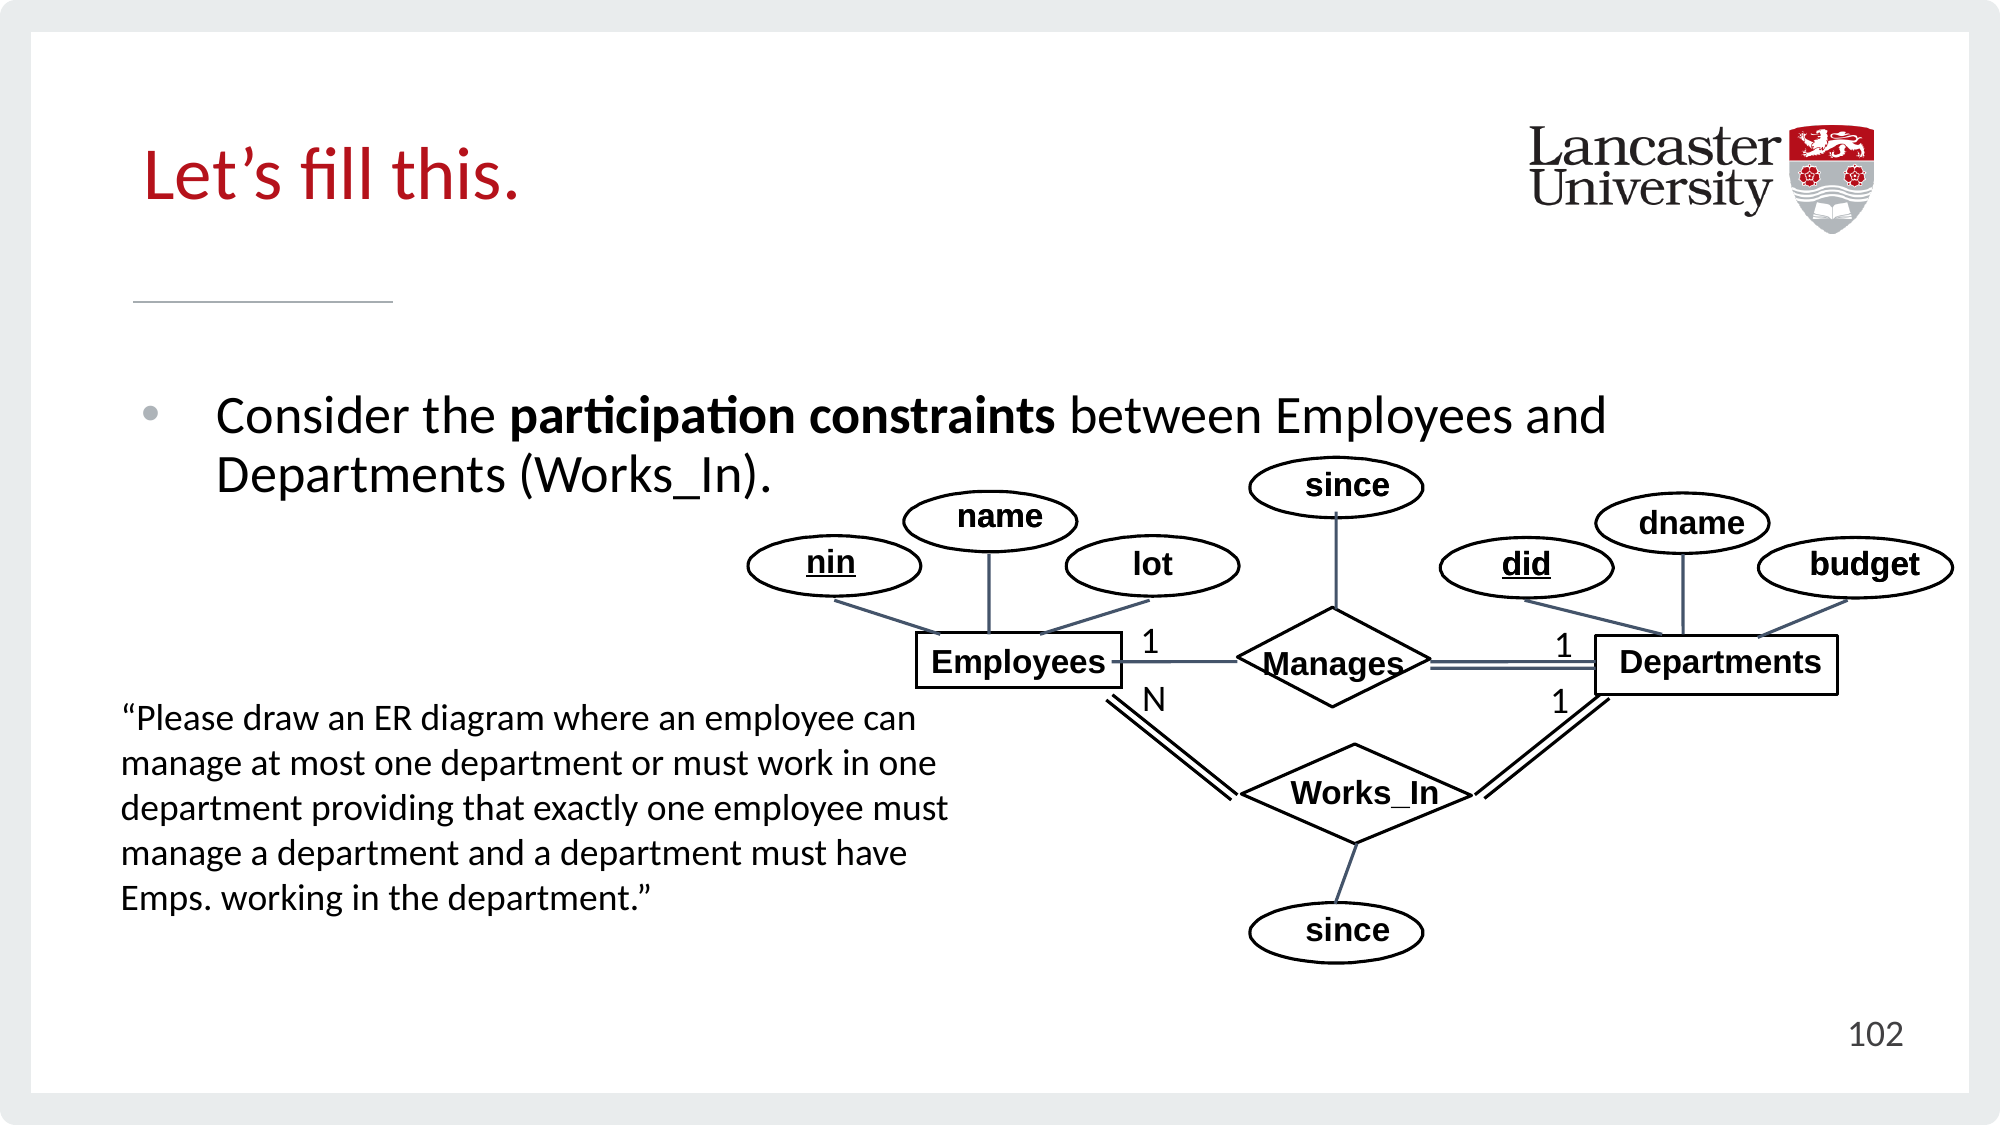

# Let’s fill this.
Consider the participation constraints between Employees and Departments (Works_In).
since
since

name
name

dname

nin
did
did
budget
budget
lot

1
1
Departments
Employees

Manages

N

1
“Please draw an ER diagram where an employee can manage at most one department or must work in one department providing that exactly one employee must manage a department and a department must have Emps. working in the department.”

Works_In

since

102